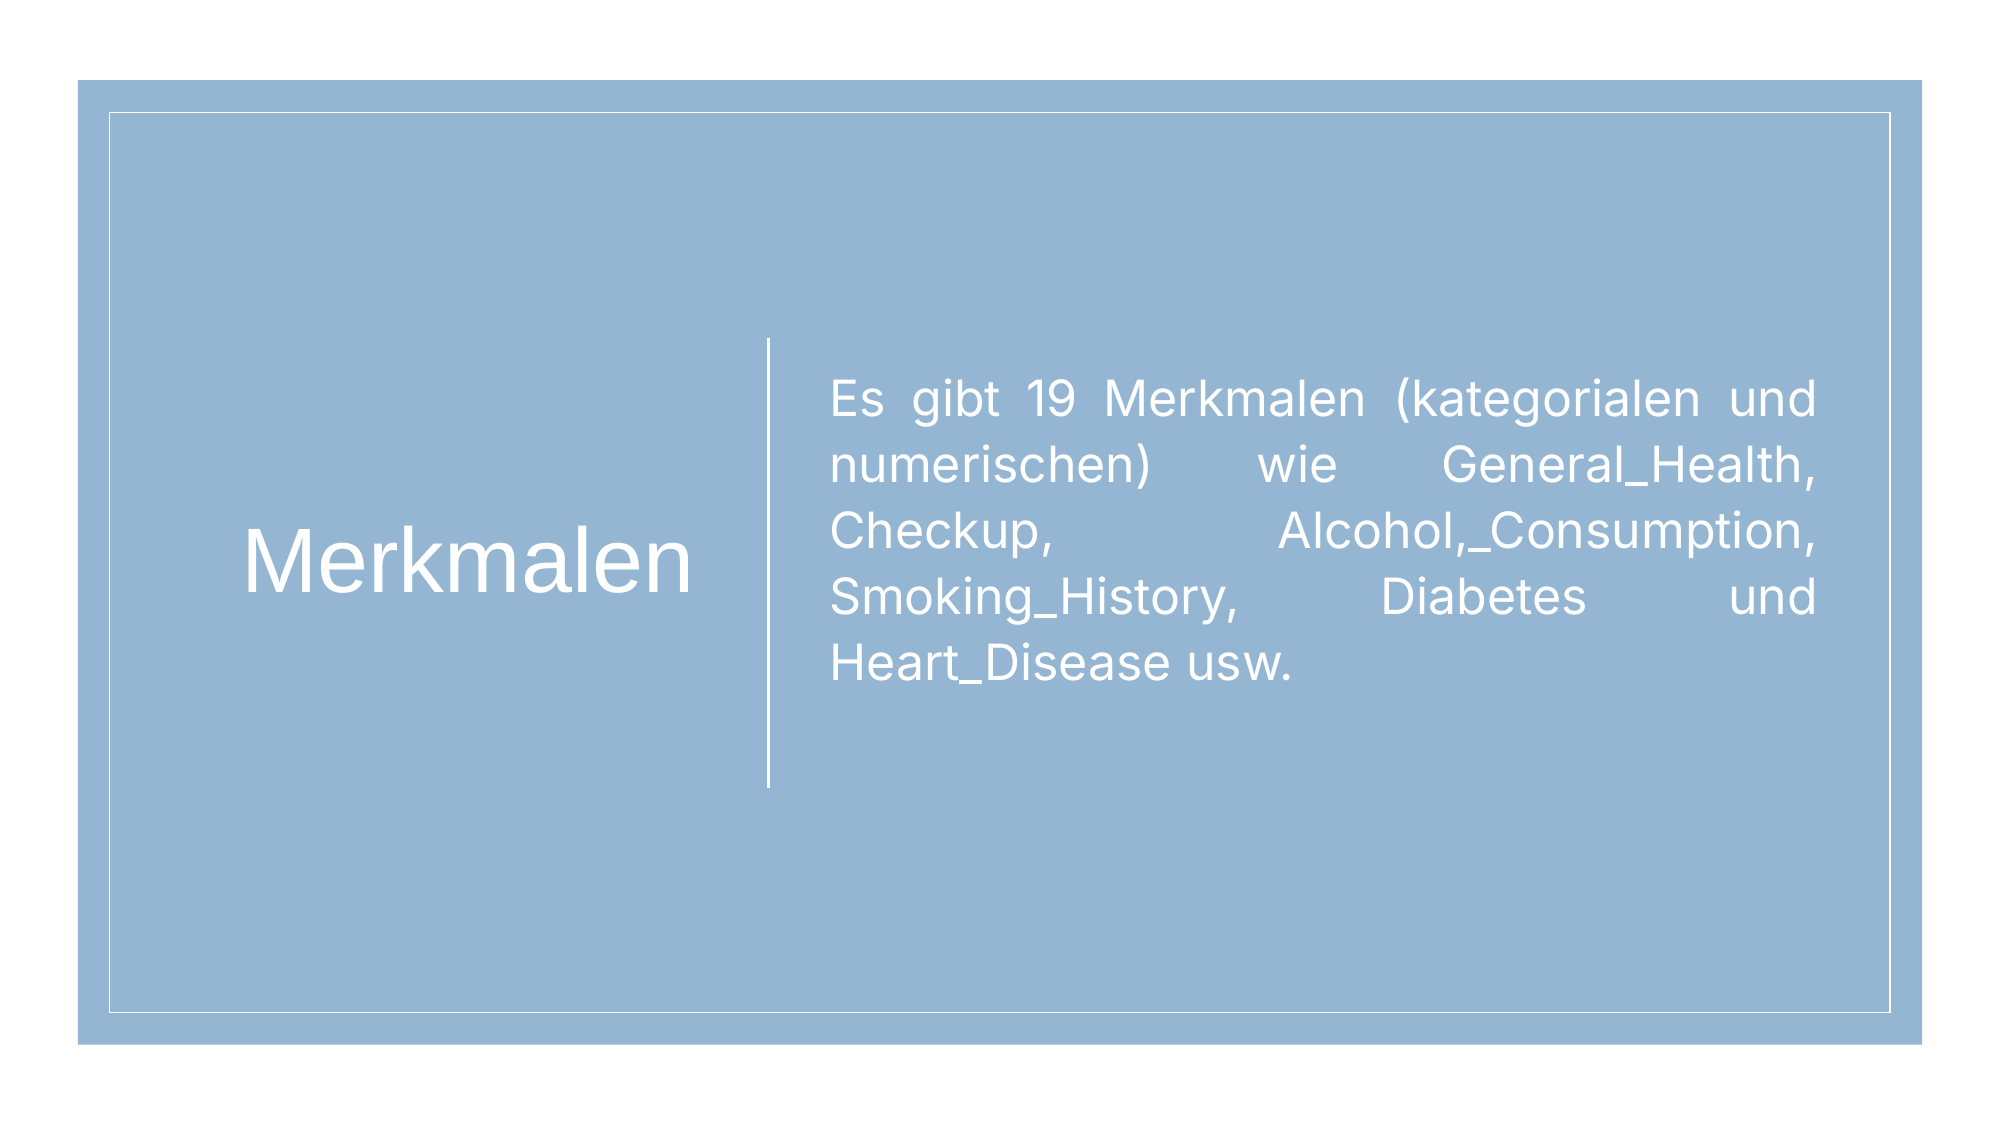

# Merkmalen
Es gibt 19 Merkmalen (kategorialen und numerischen) wie General_Health, Checkup, Alcohol,_Consumption, Smoking_History, Diabetes und Heart_Disease usw.